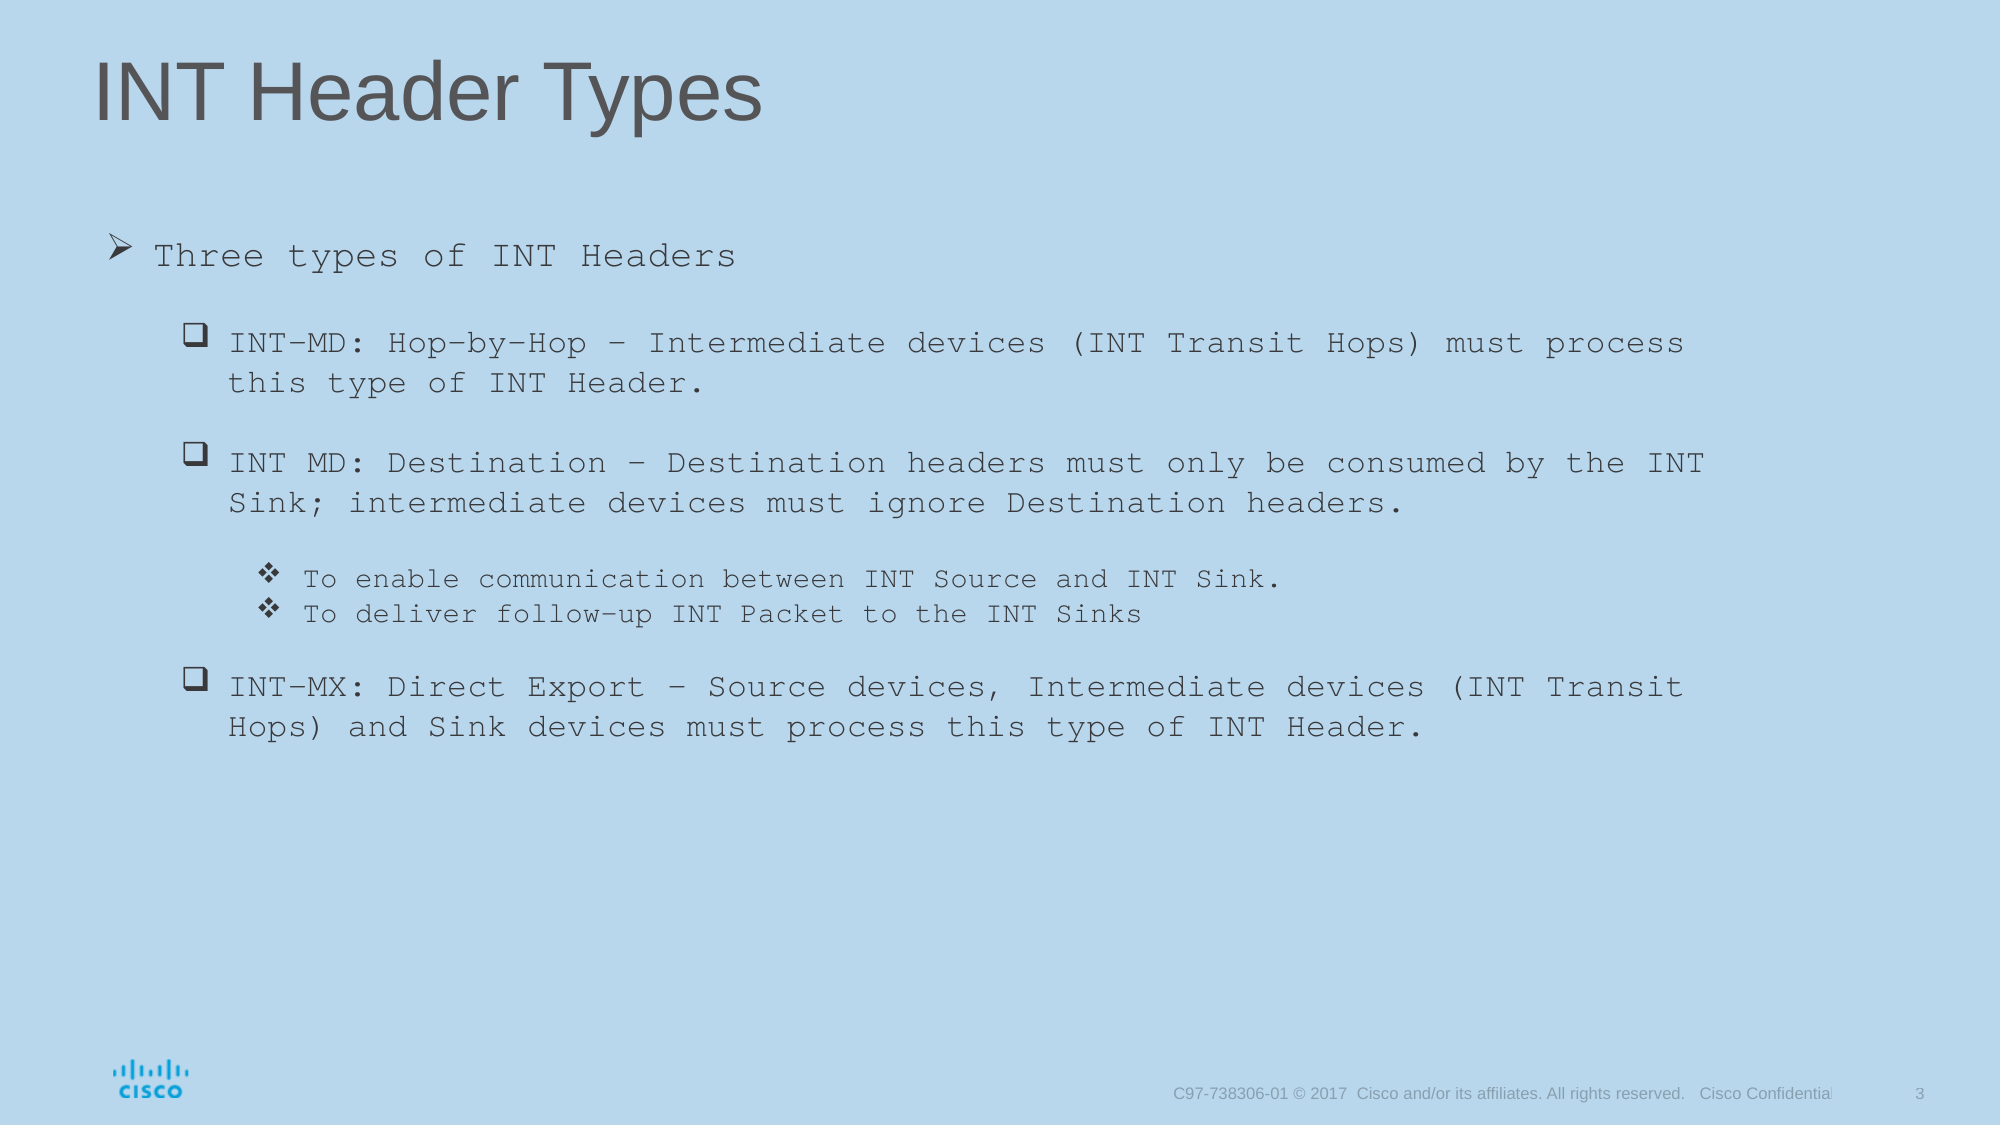

# INT Header Types
Three types of INT Headers

INT-MD: Hop-by-Hop - Intermediate devices (INT Transit Hops) must process this type of INT Header.

INT MD: Destination - Destination headers must only be consumed by the INT Sink; intermediate devices must ignore Destination headers.

To enable communication between INT Source and INT Sink.
To deliver follow-up INT Packet to the INT Sinks

INT-MX: Direct Export – Source devices, Intermediate devices (INT Transit Hops) and Sink devices must process this type of INT Header.